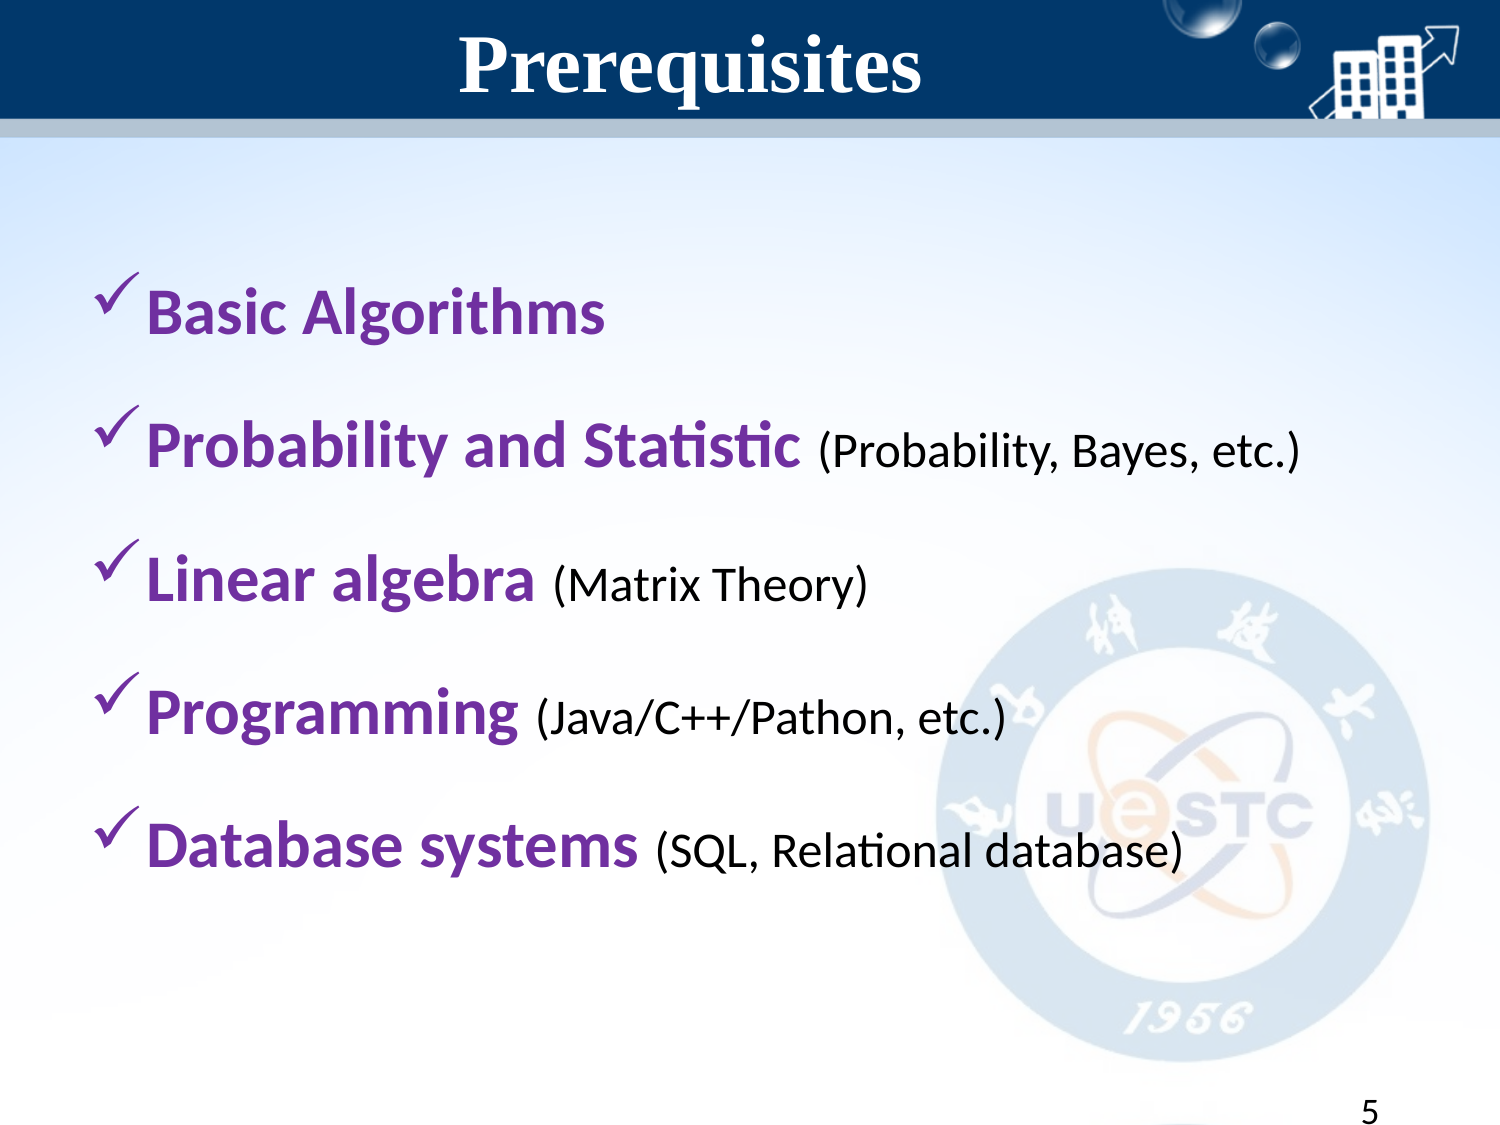

# Prerequisites
Basic Algorithms
Probability and Statistic (Probability, Bayes, etc.)
Linear algebra (Matrix Theory)
Programming (Java/C++/Pathon, etc.)
Database systems (SQL, Relational database)
5